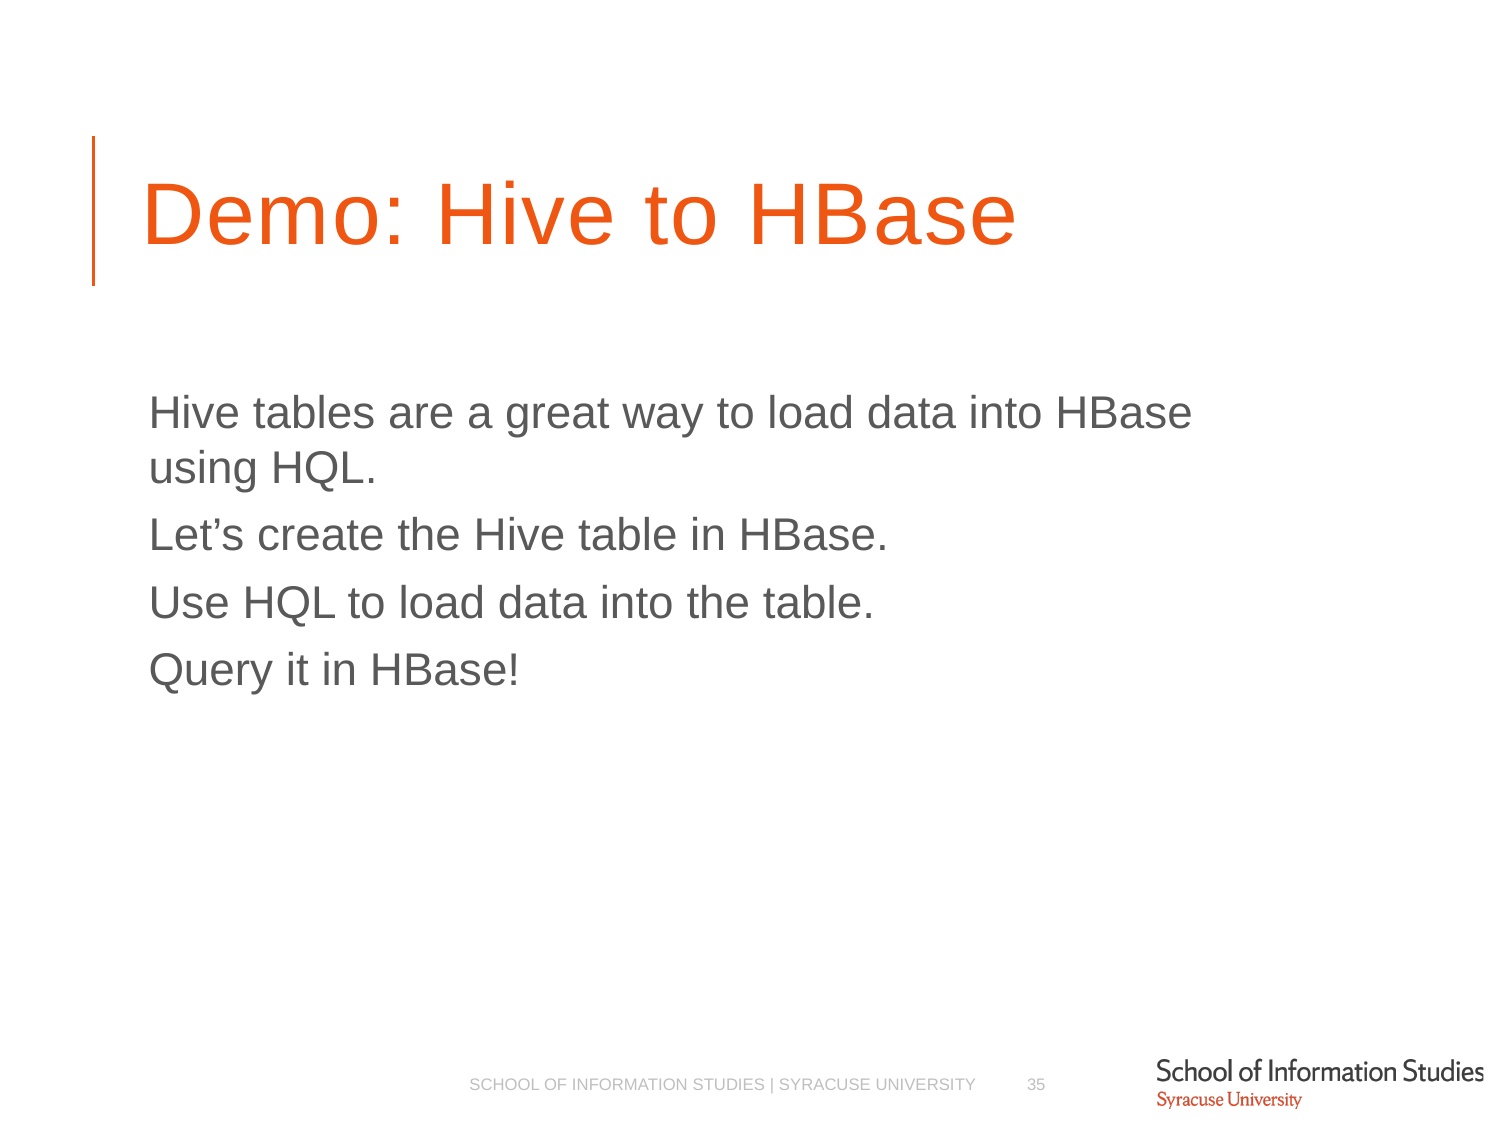

# Demo: Hive to HBase
Hive tables are a great way to load data into HBase using HQL.
Let’s create the Hive table in HBase.
Use HQL to load data into the table.
Query it in HBase!
School of Information Studies | Syracuse University
35